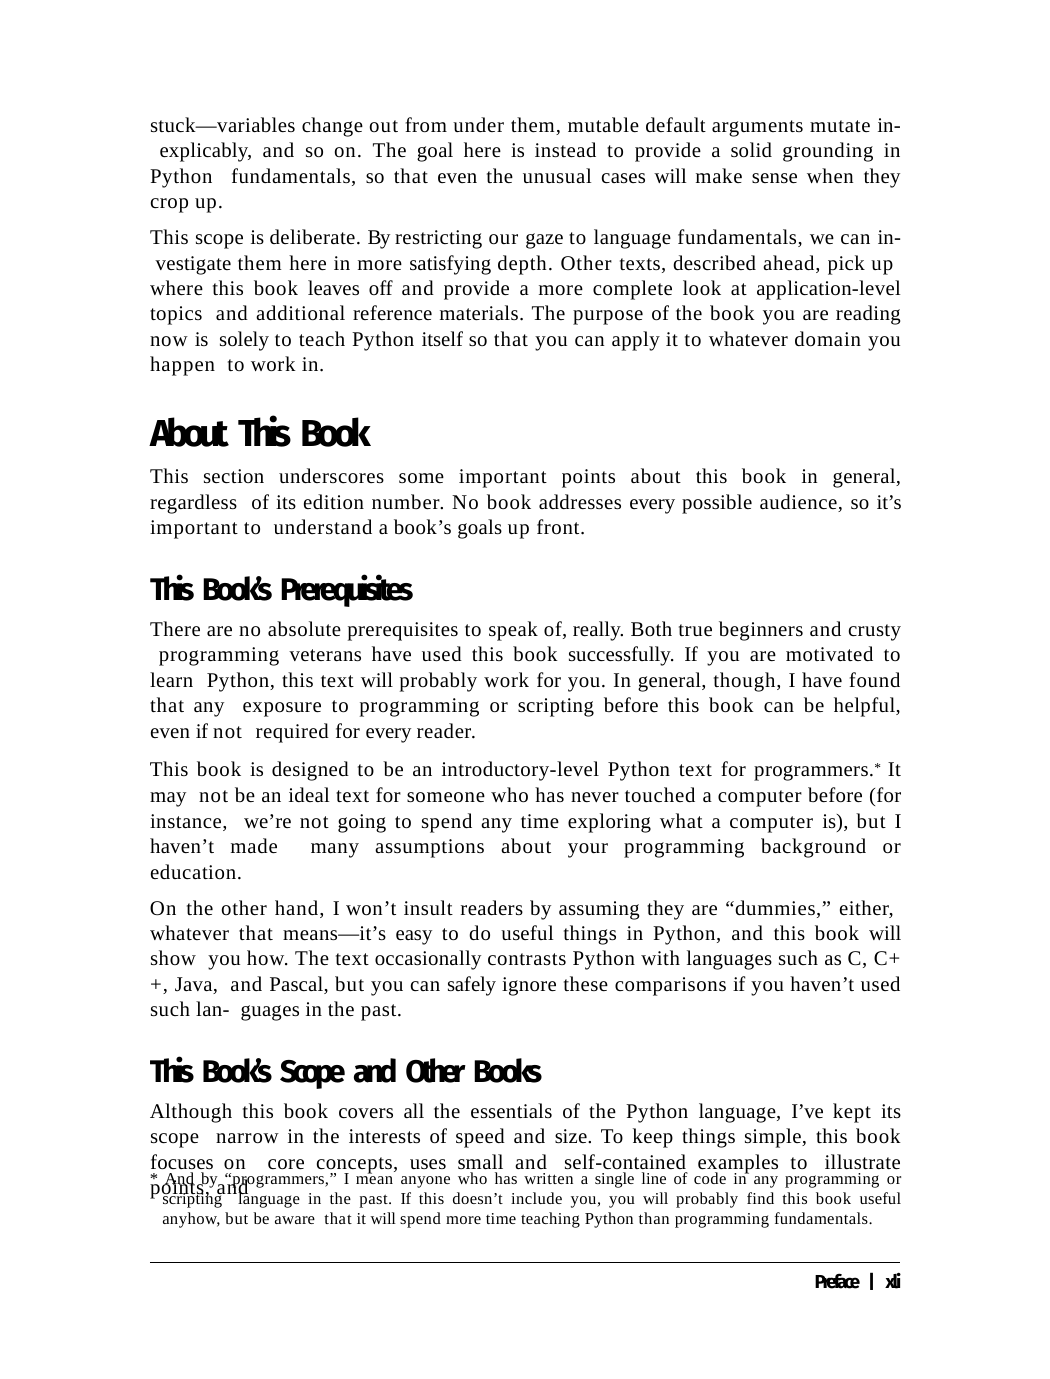

stuck—variables change out from under them, mutable default arguments mutate in-  explicably, and so on. The goal here is instead to provide a solid grounding in Python  fundamentals, so that even the unusual cases will make sense when they crop up.
This scope is deliberate. By restricting our gaze to language fundamentals, we can in-  vestigate them here in more satisfying depth. Other texts, described ahead, pick up  where this book leaves off and provide a more complete look at application-level topics  and additional reference materials. The purpose of the book you are reading now is  solely to teach Python itself so that you can apply it to whatever domain you happen  to work in.

About This Book
This section underscores some important points about this book in general, regardless  of its edition number. No book addresses every possible audience, so it’s important to  understand a book’s goals up front.

This Book’s Prerequisites
There are no absolute prerequisites to speak of, really. Both true beginners and crusty  programming veterans have used this book successfully. If you are motivated to learn  Python, this text will probably work for you. In general, though, I have found that any  exposure to programming or scripting before this book can be helpful, even if not  required for every reader.
This book is designed to be an introductory-level Python text for programmers.* It may  not be an ideal text for someone who has never touched a computer before (for instance,  we’re not going to spend any time exploring what a computer is), but I haven’t made  many assumptions about your programming background or education.
On the other hand, I won’t insult readers by assuming they are “dummies,” either,  whatever that means—it’s easy to do useful things in Python, and this book will show  you how. The text occasionally contrasts Python with languages such as C, C++, Java,  and Pascal, but you can safely ignore these comparisons if you haven’t used such lan-  guages in the past.

This Book’s Scope and Other Books
Although this book covers all the essentials of the Python language, I’ve kept its scope  narrow in the interests of speed and size. To keep things simple, this book focuses on  core concepts, uses small and self-contained examples to illustrate points, and
* And by “programmers,” I mean anyone who has written a single line of code in any programming or scripting  language in the past. If this doesn’t include you, you will probably find this book useful anyhow, but be aware  that it will spend more time teaching Python than programming fundamentals.

Preface | xli